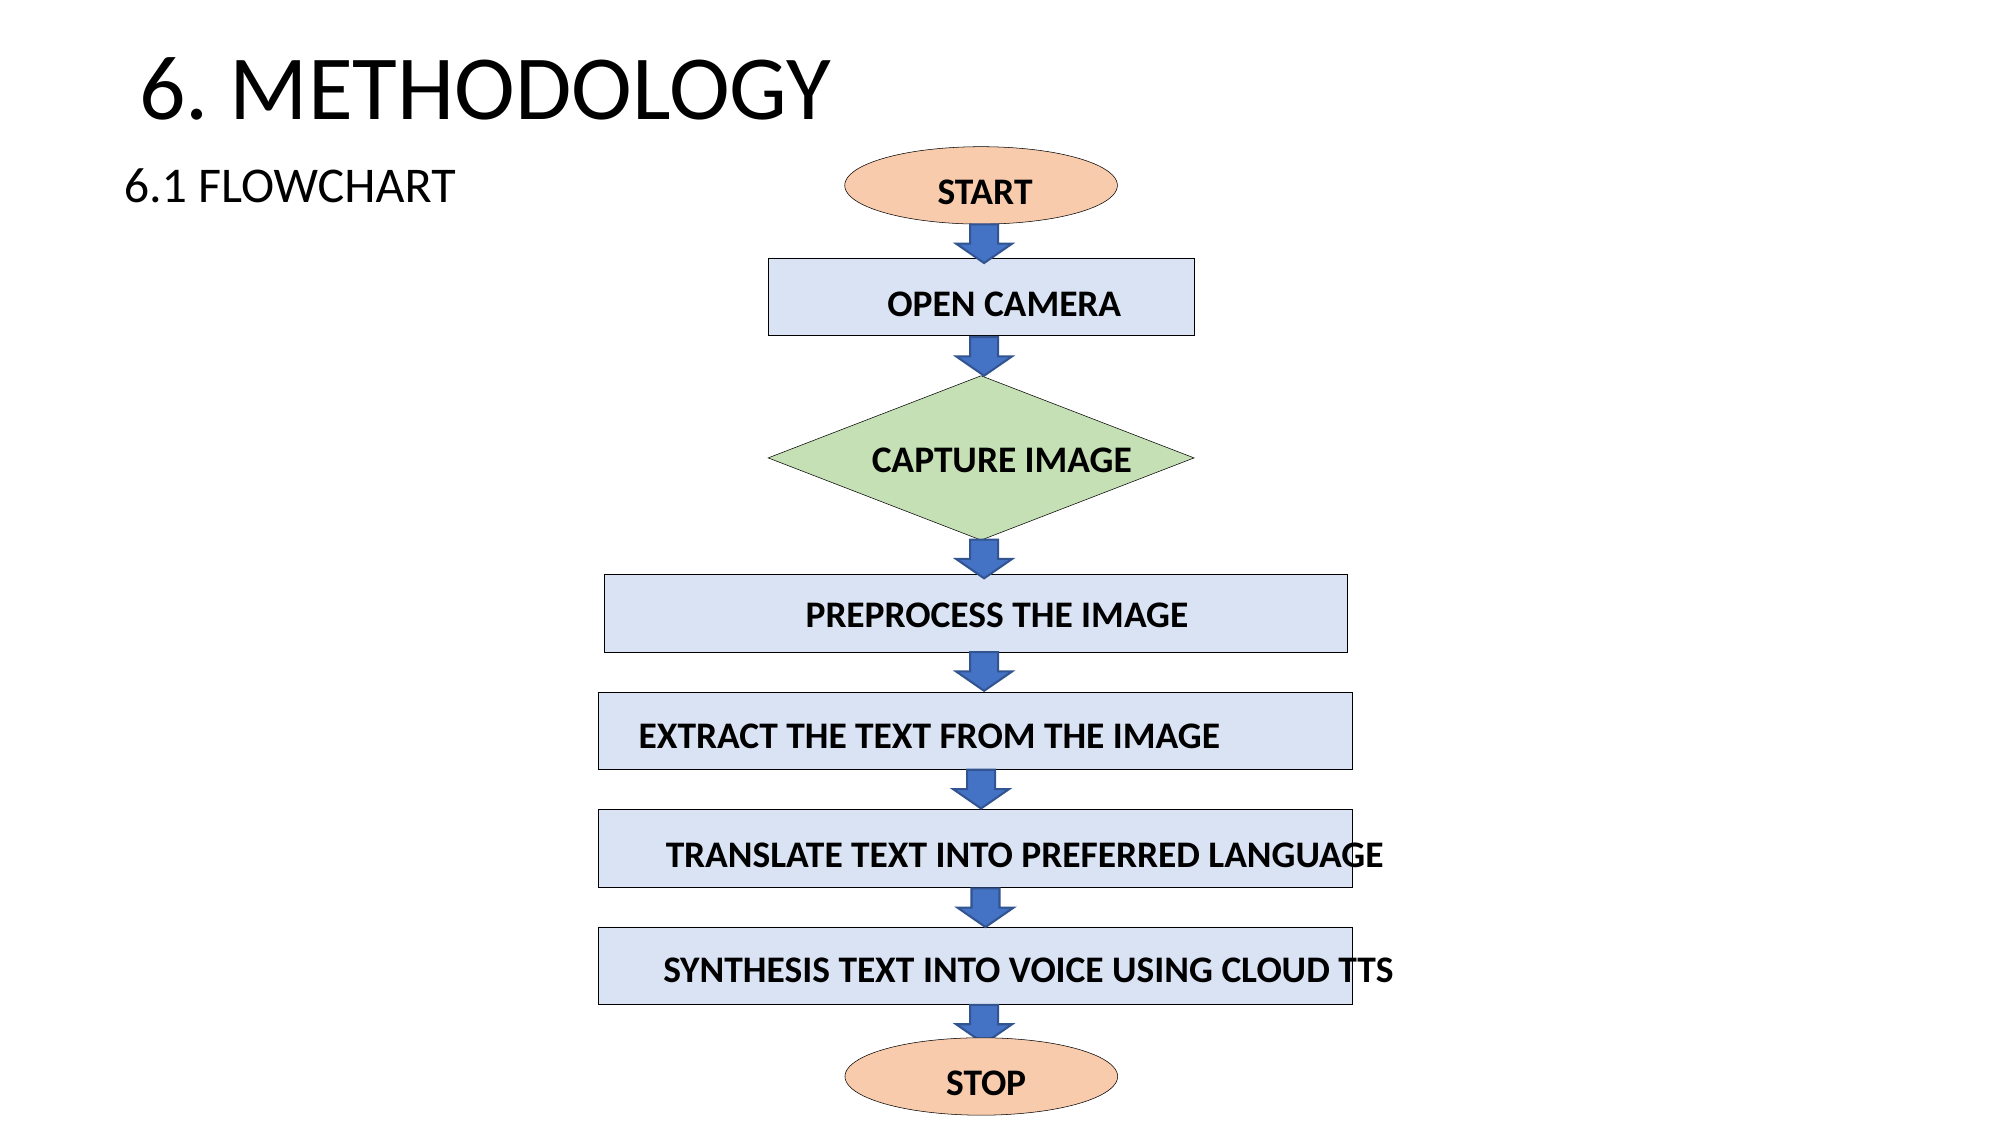

6. METHODOLOGY
6.1 FLOWCHART

START

OPEN CAMERA

CAPTURE IMAGE

PREPROCESS THE IMAGE

EXTRACT THE TEXT FROM THE IMAGE

TRANSLATE TEXT INTO PREFERRED LANGUAGE

SYNTHESIS TEXT INTO VOICE USING CLOUD TTS

STOP